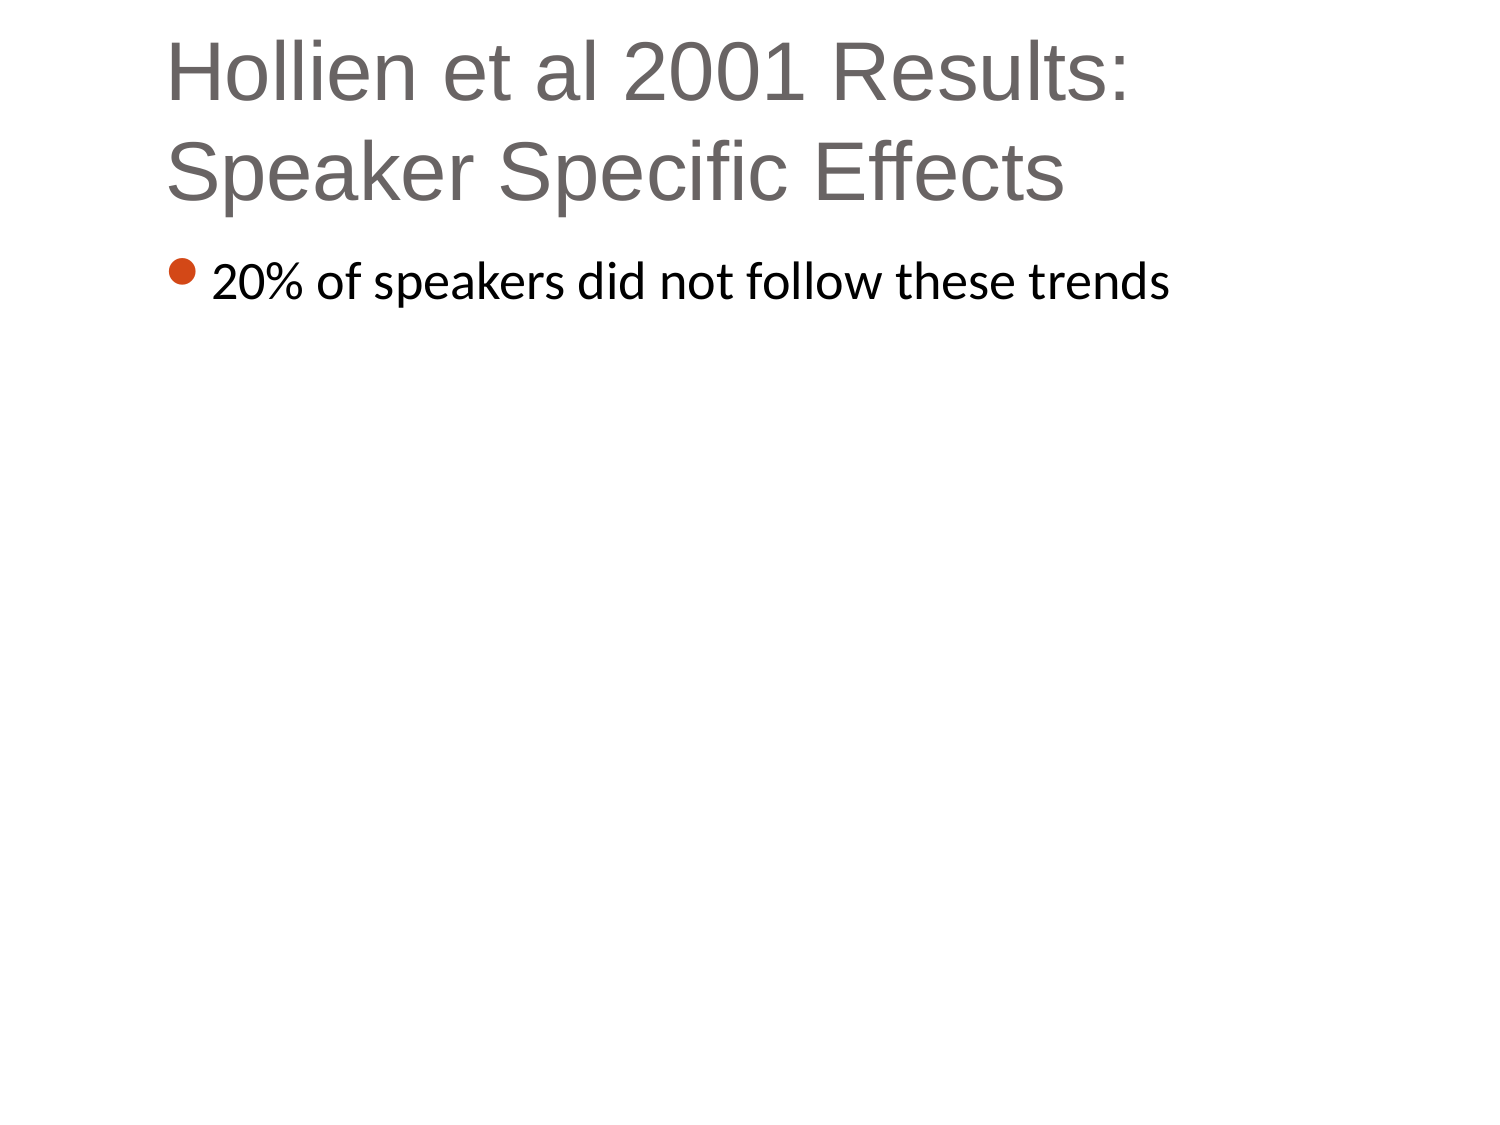

# Hollien et al 2001 Results: Speaker Specific Effects
20% of speakers did not follow these trends